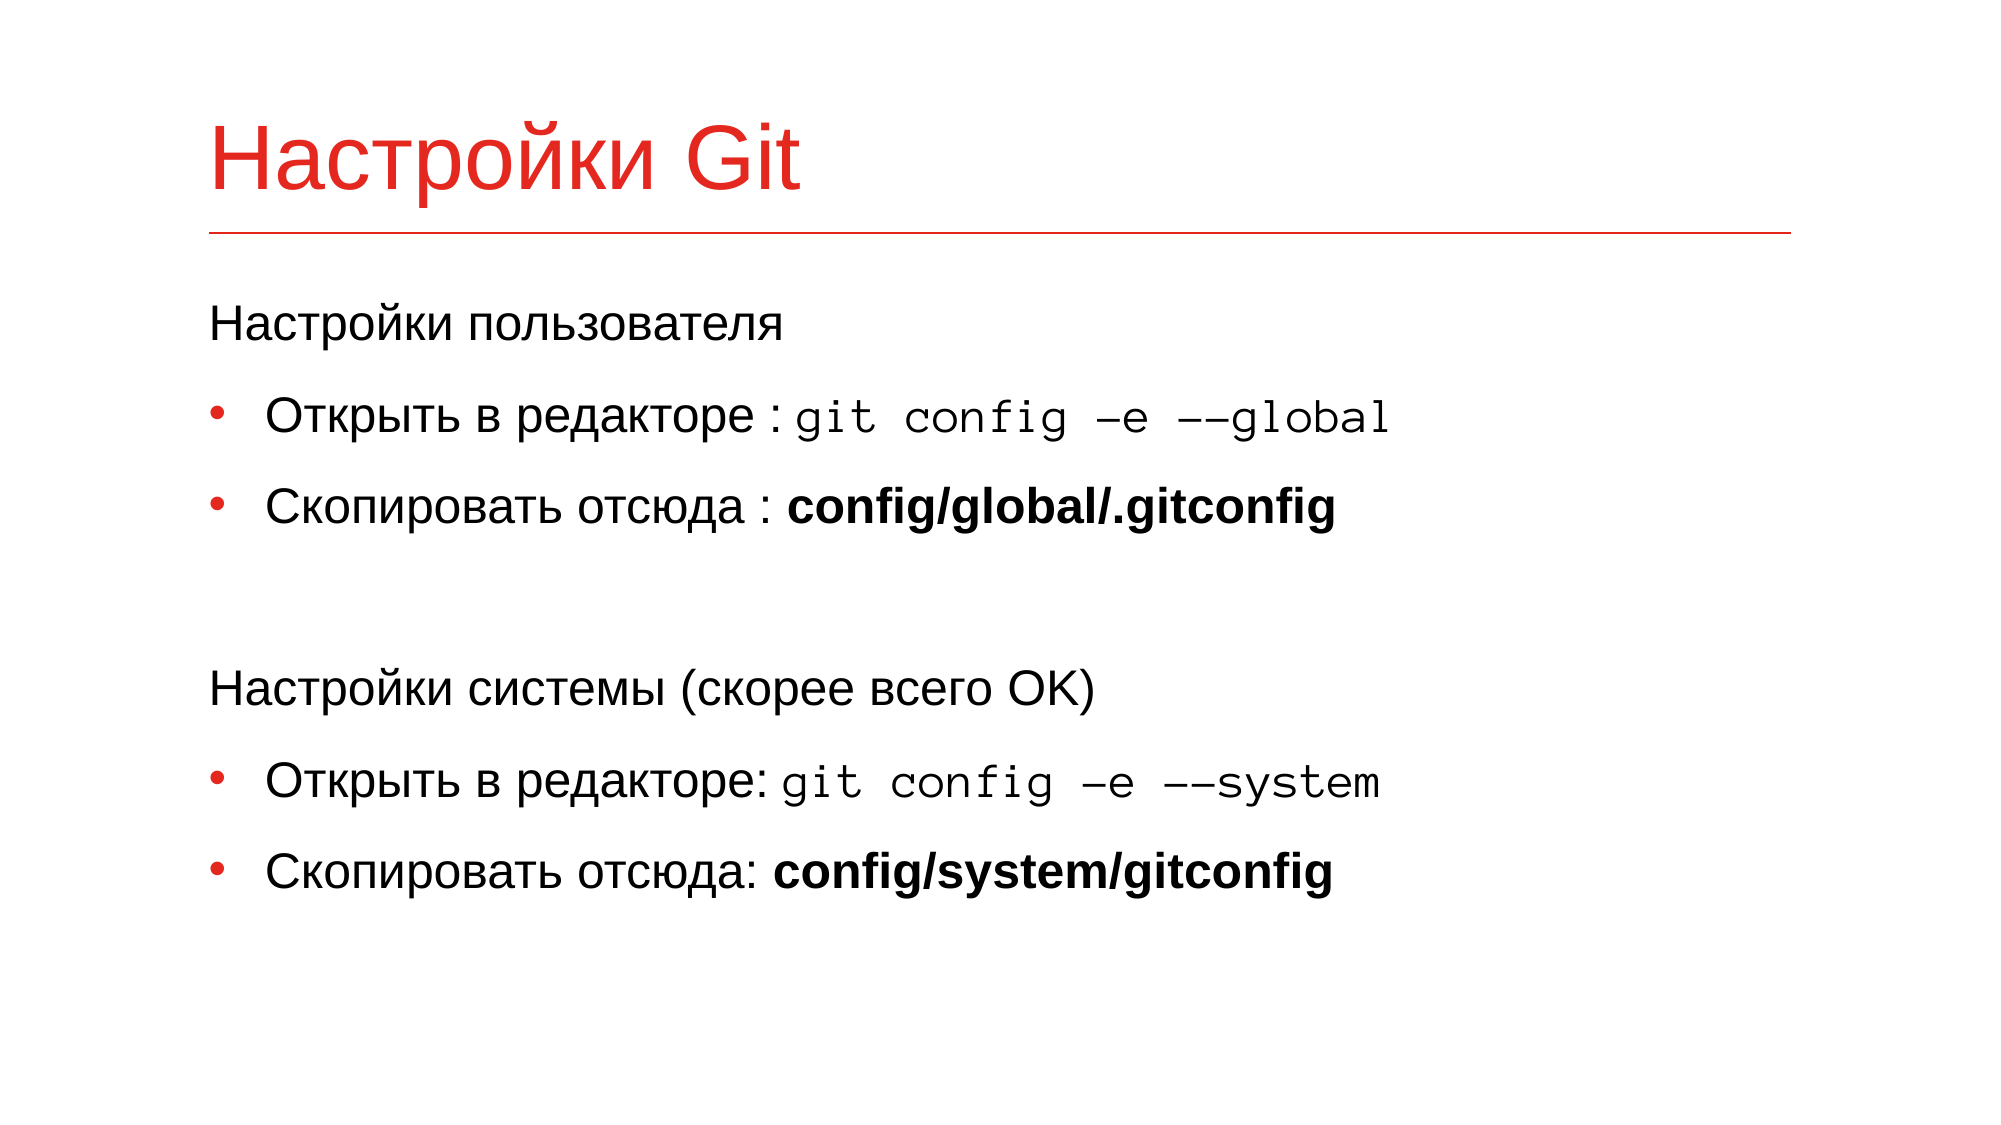

# Настройки Git
Настройки пользователя
Открыть в редакторе : git config -e --global
Скопировать отсюда : config/global/.gitconfig

Настройки системы (скорее всего OK)
Открыть в редакторе: git config -e --system
Скопировать отсюда: config/system/gitconfig